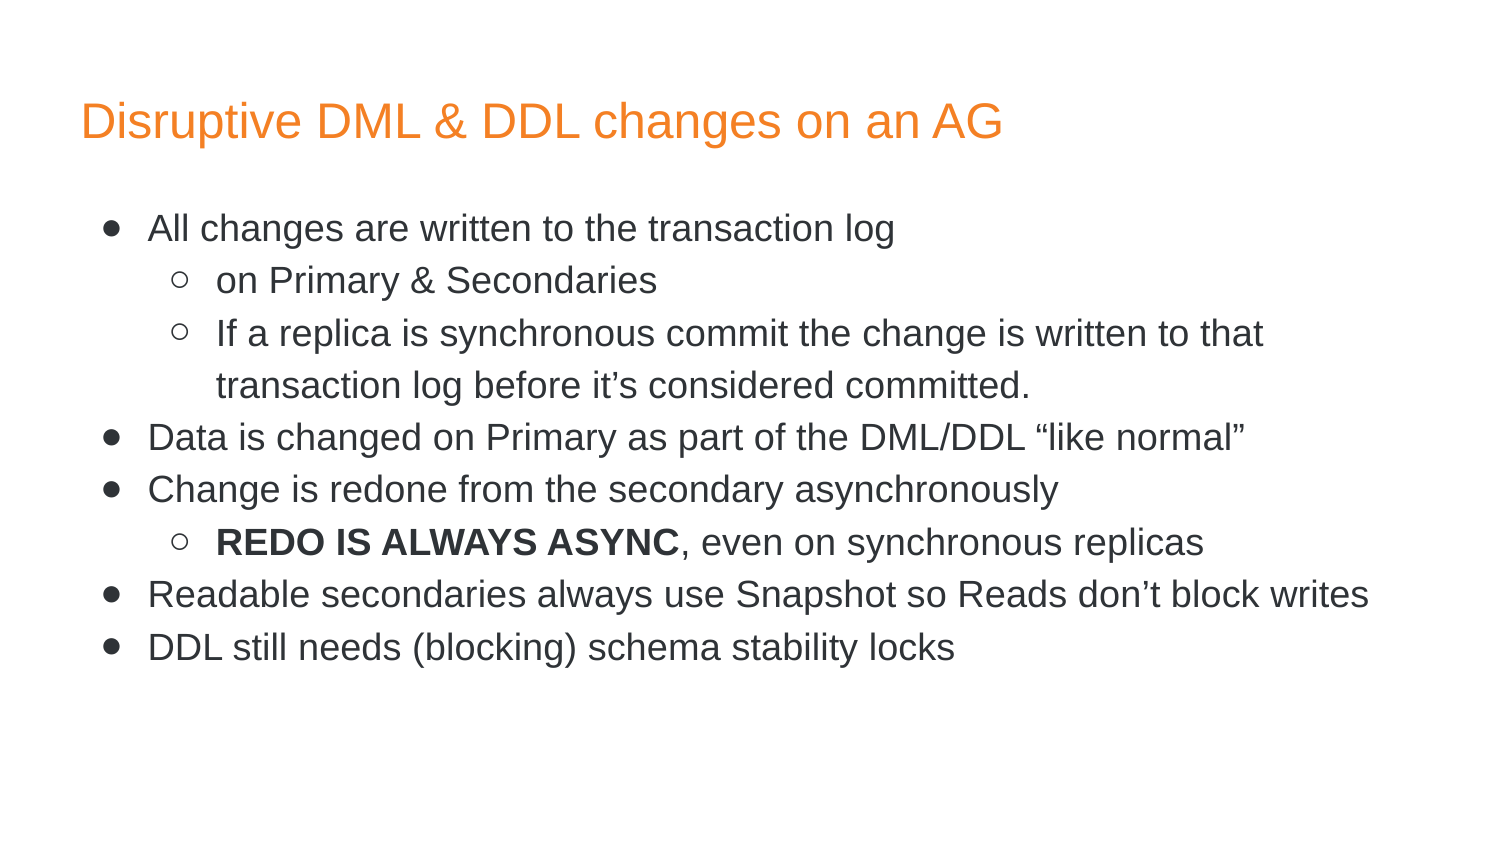

# Disruptive DML & DDL changes on an AG
All changes are written to the transaction log
on Primary & Secondaries
If a replica is synchronous commit the change is written to that transaction log before it’s considered committed.
Data is changed on Primary as part of the DML/DDL “like normal”
Change is redone from the secondary asynchronously
REDO IS ALWAYS ASYNC, even on synchronous replicas
Readable secondaries always use Snapshot so Reads don’t block writes
DDL still needs (blocking) schema stability locks